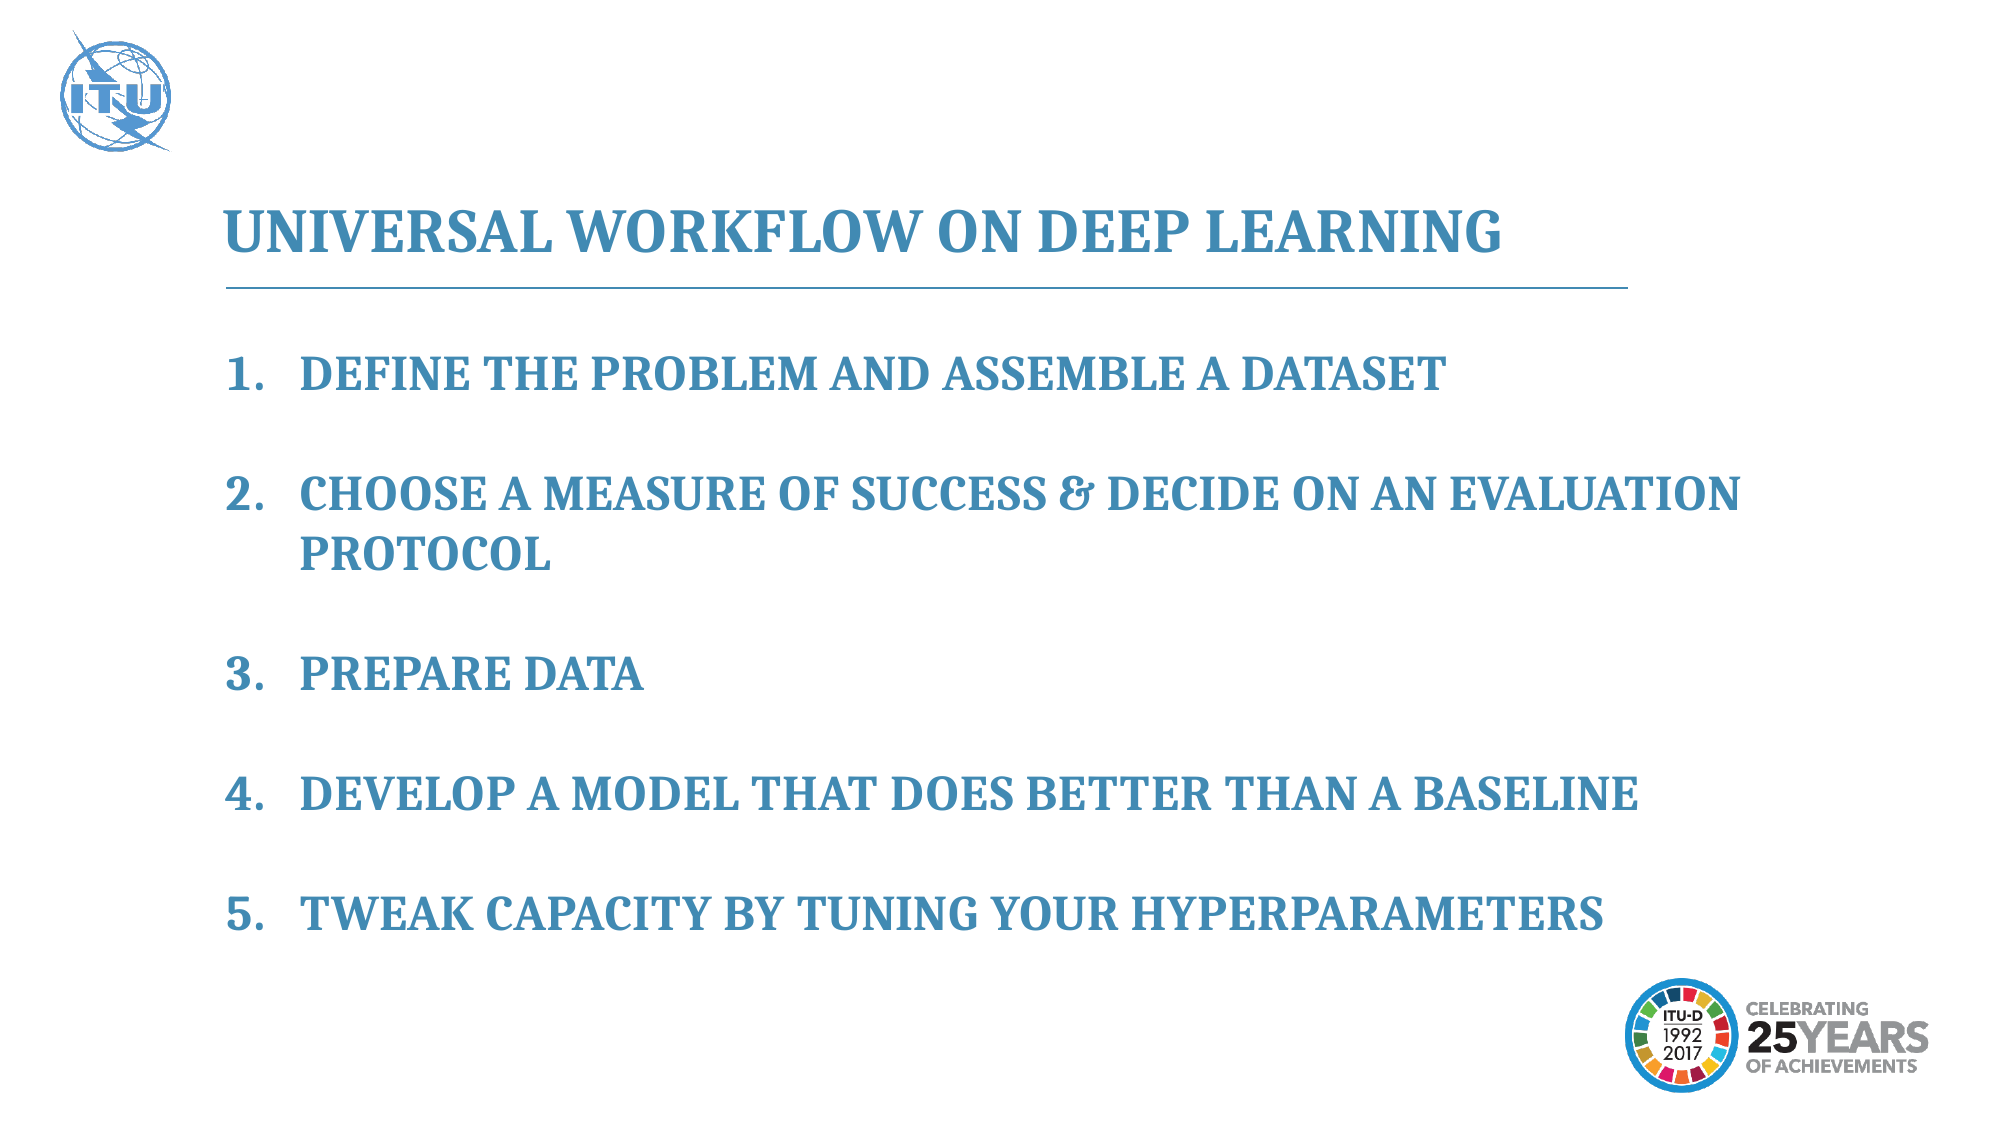

UNIVERSAL WORKFLOW ON DEEP LEARNING
DEFINE THE PROBLEM AND ASSEMBLE A DATASET
CHOOSE A MEASURE OF SUCCESS & DECIDE ON AN EVALUATION PROTOCOL
PREPARE DATA
DEVELOP A MODEL THAT DOES BETTER THAN A BASELINE
TWEAK CAPACITY BY TUNING YOUR HYPERPARAMETERS